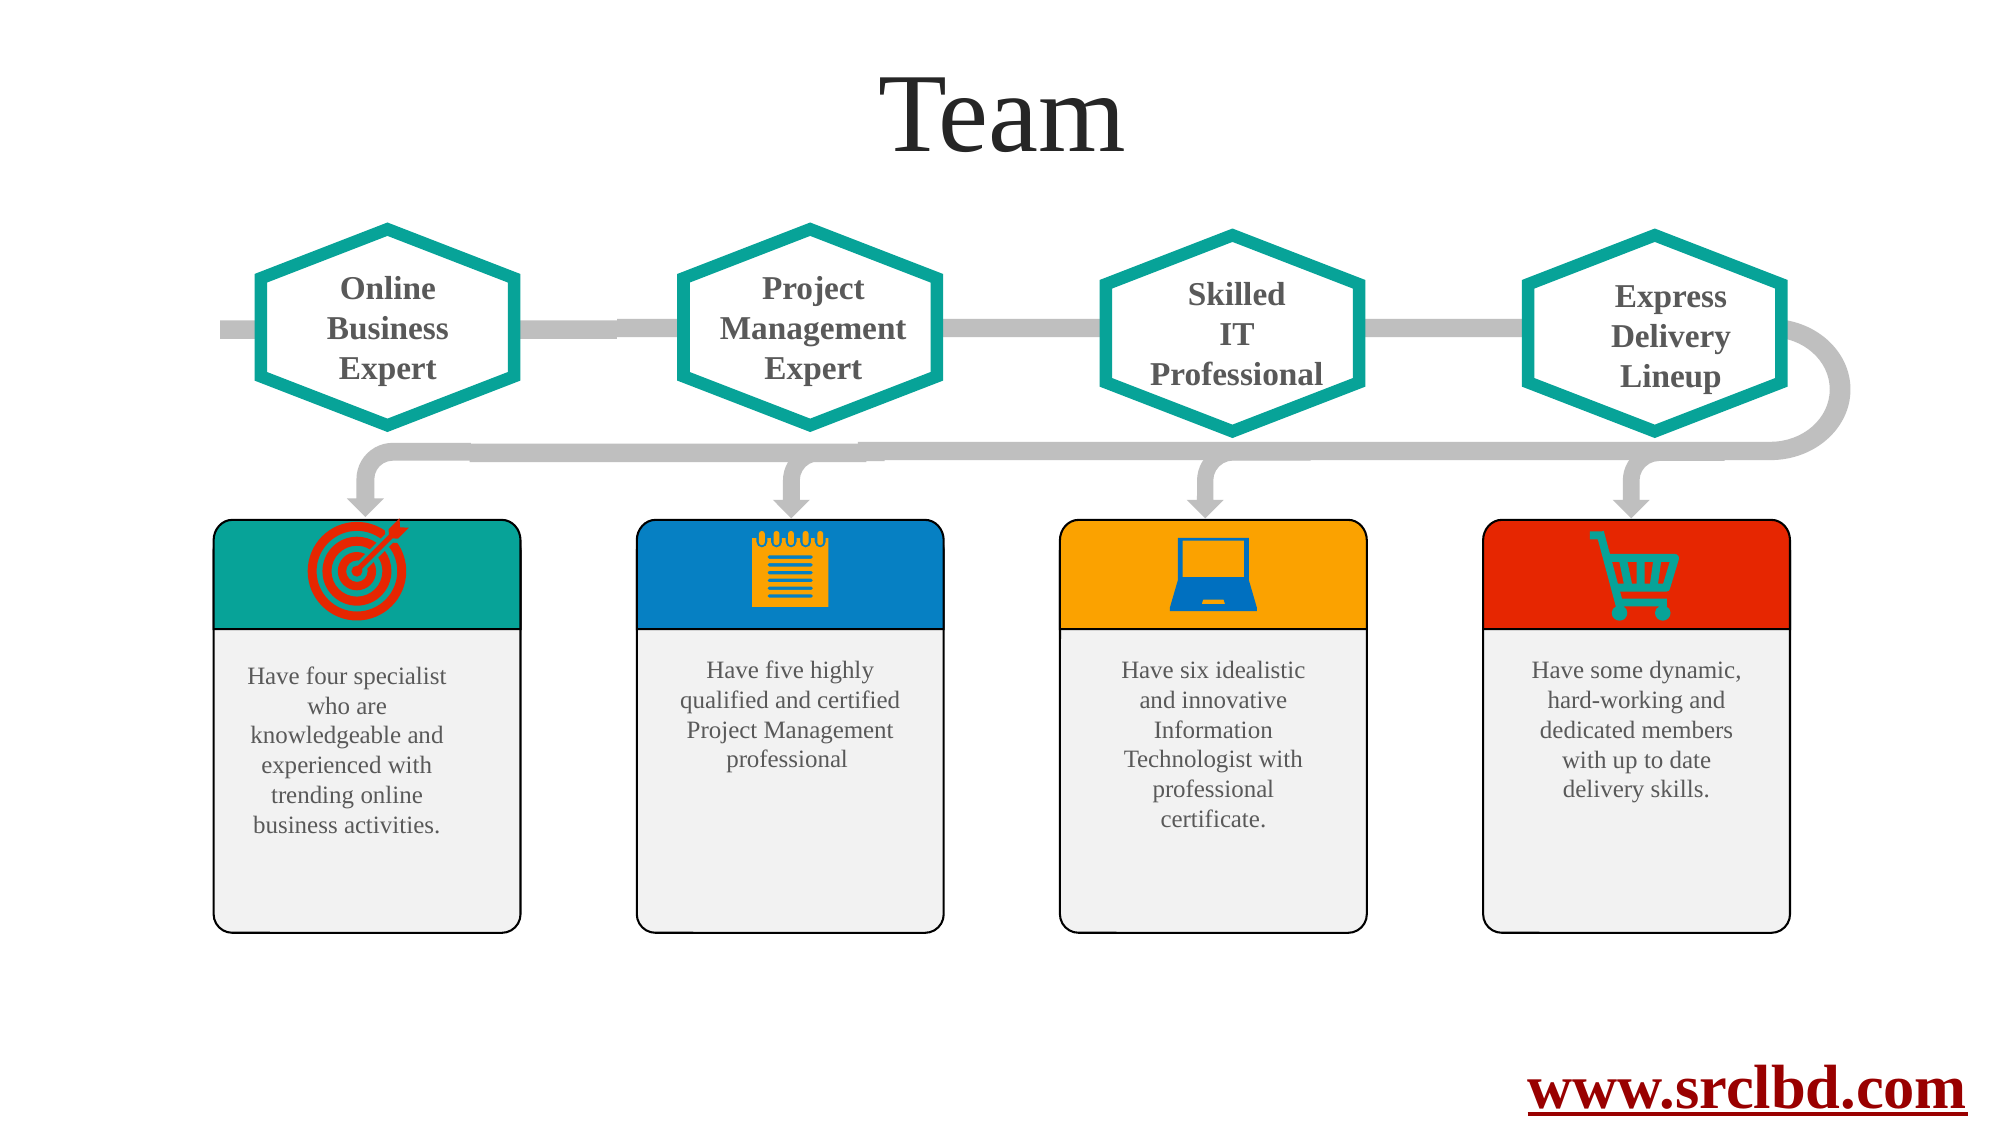

Team

Project Management Expert
Online Business Expert
Skilled
IT
Professional
Express Delivery Lineup

Have five highly qualified and certified Project Management professional
Have six idealistic and innovative Information Technologist with professional certificate.
Have some dynamic, hard-working and dedicated members with up to date delivery skills.
Have four specialist who are knowledgeable and experienced with trending online business activities.
www.srclbd.com